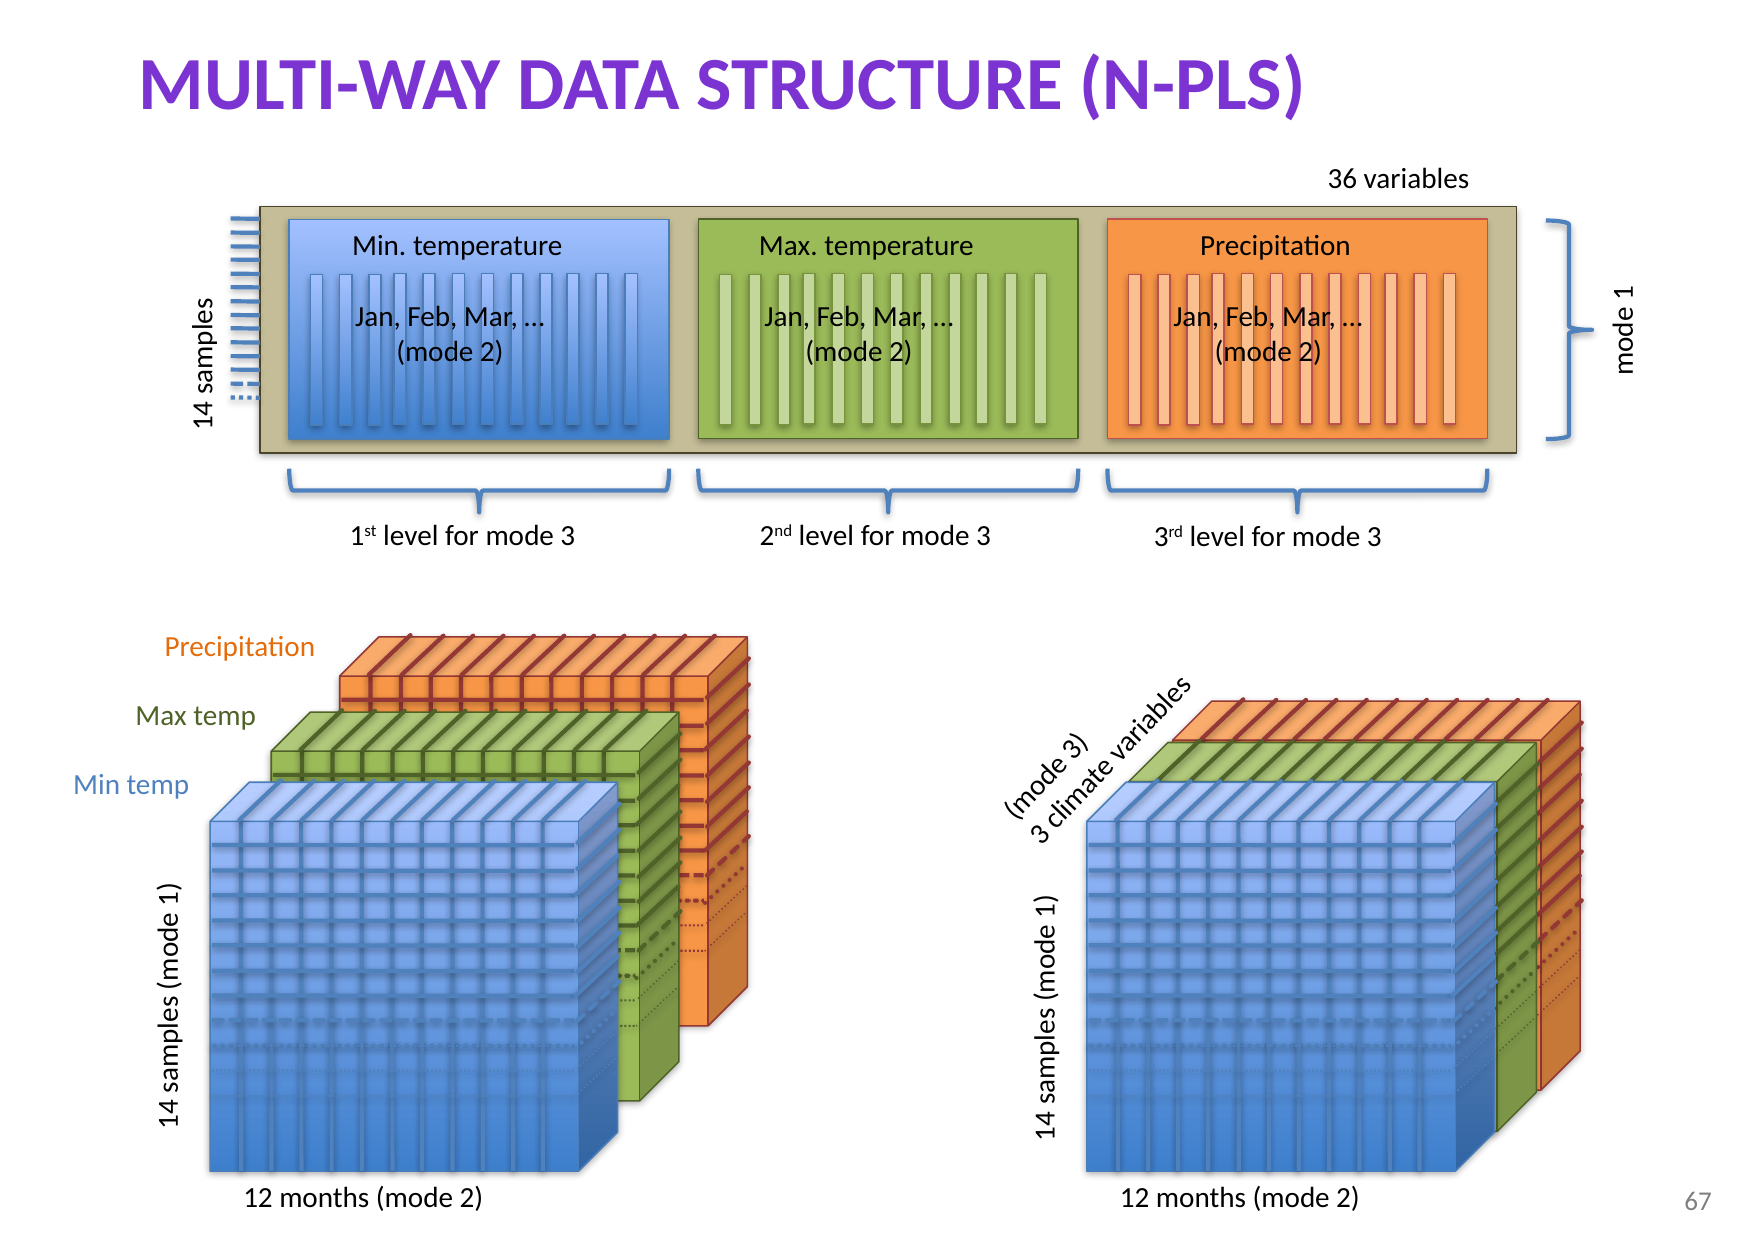

Multi-way data structure (N-PLS)
36 variables

Min. temperature
Max. temperature
Precipitation

Jan, Feb, Mar, …
(mode 2)
Jan, Feb, Mar, …
(mode 2)
Jan, Feb, Mar, …
(mode 2)

mode 1
14 samples
1st level for mode 3
2nd level for mode 3
3rd level for mode 3
Precipitation

Max temp
(mode 3)
3 climate variables

Min temp

14 samples (mode 1)
14 samples (mode 1)
67
12 months (mode 2)
12 months (mode 2)